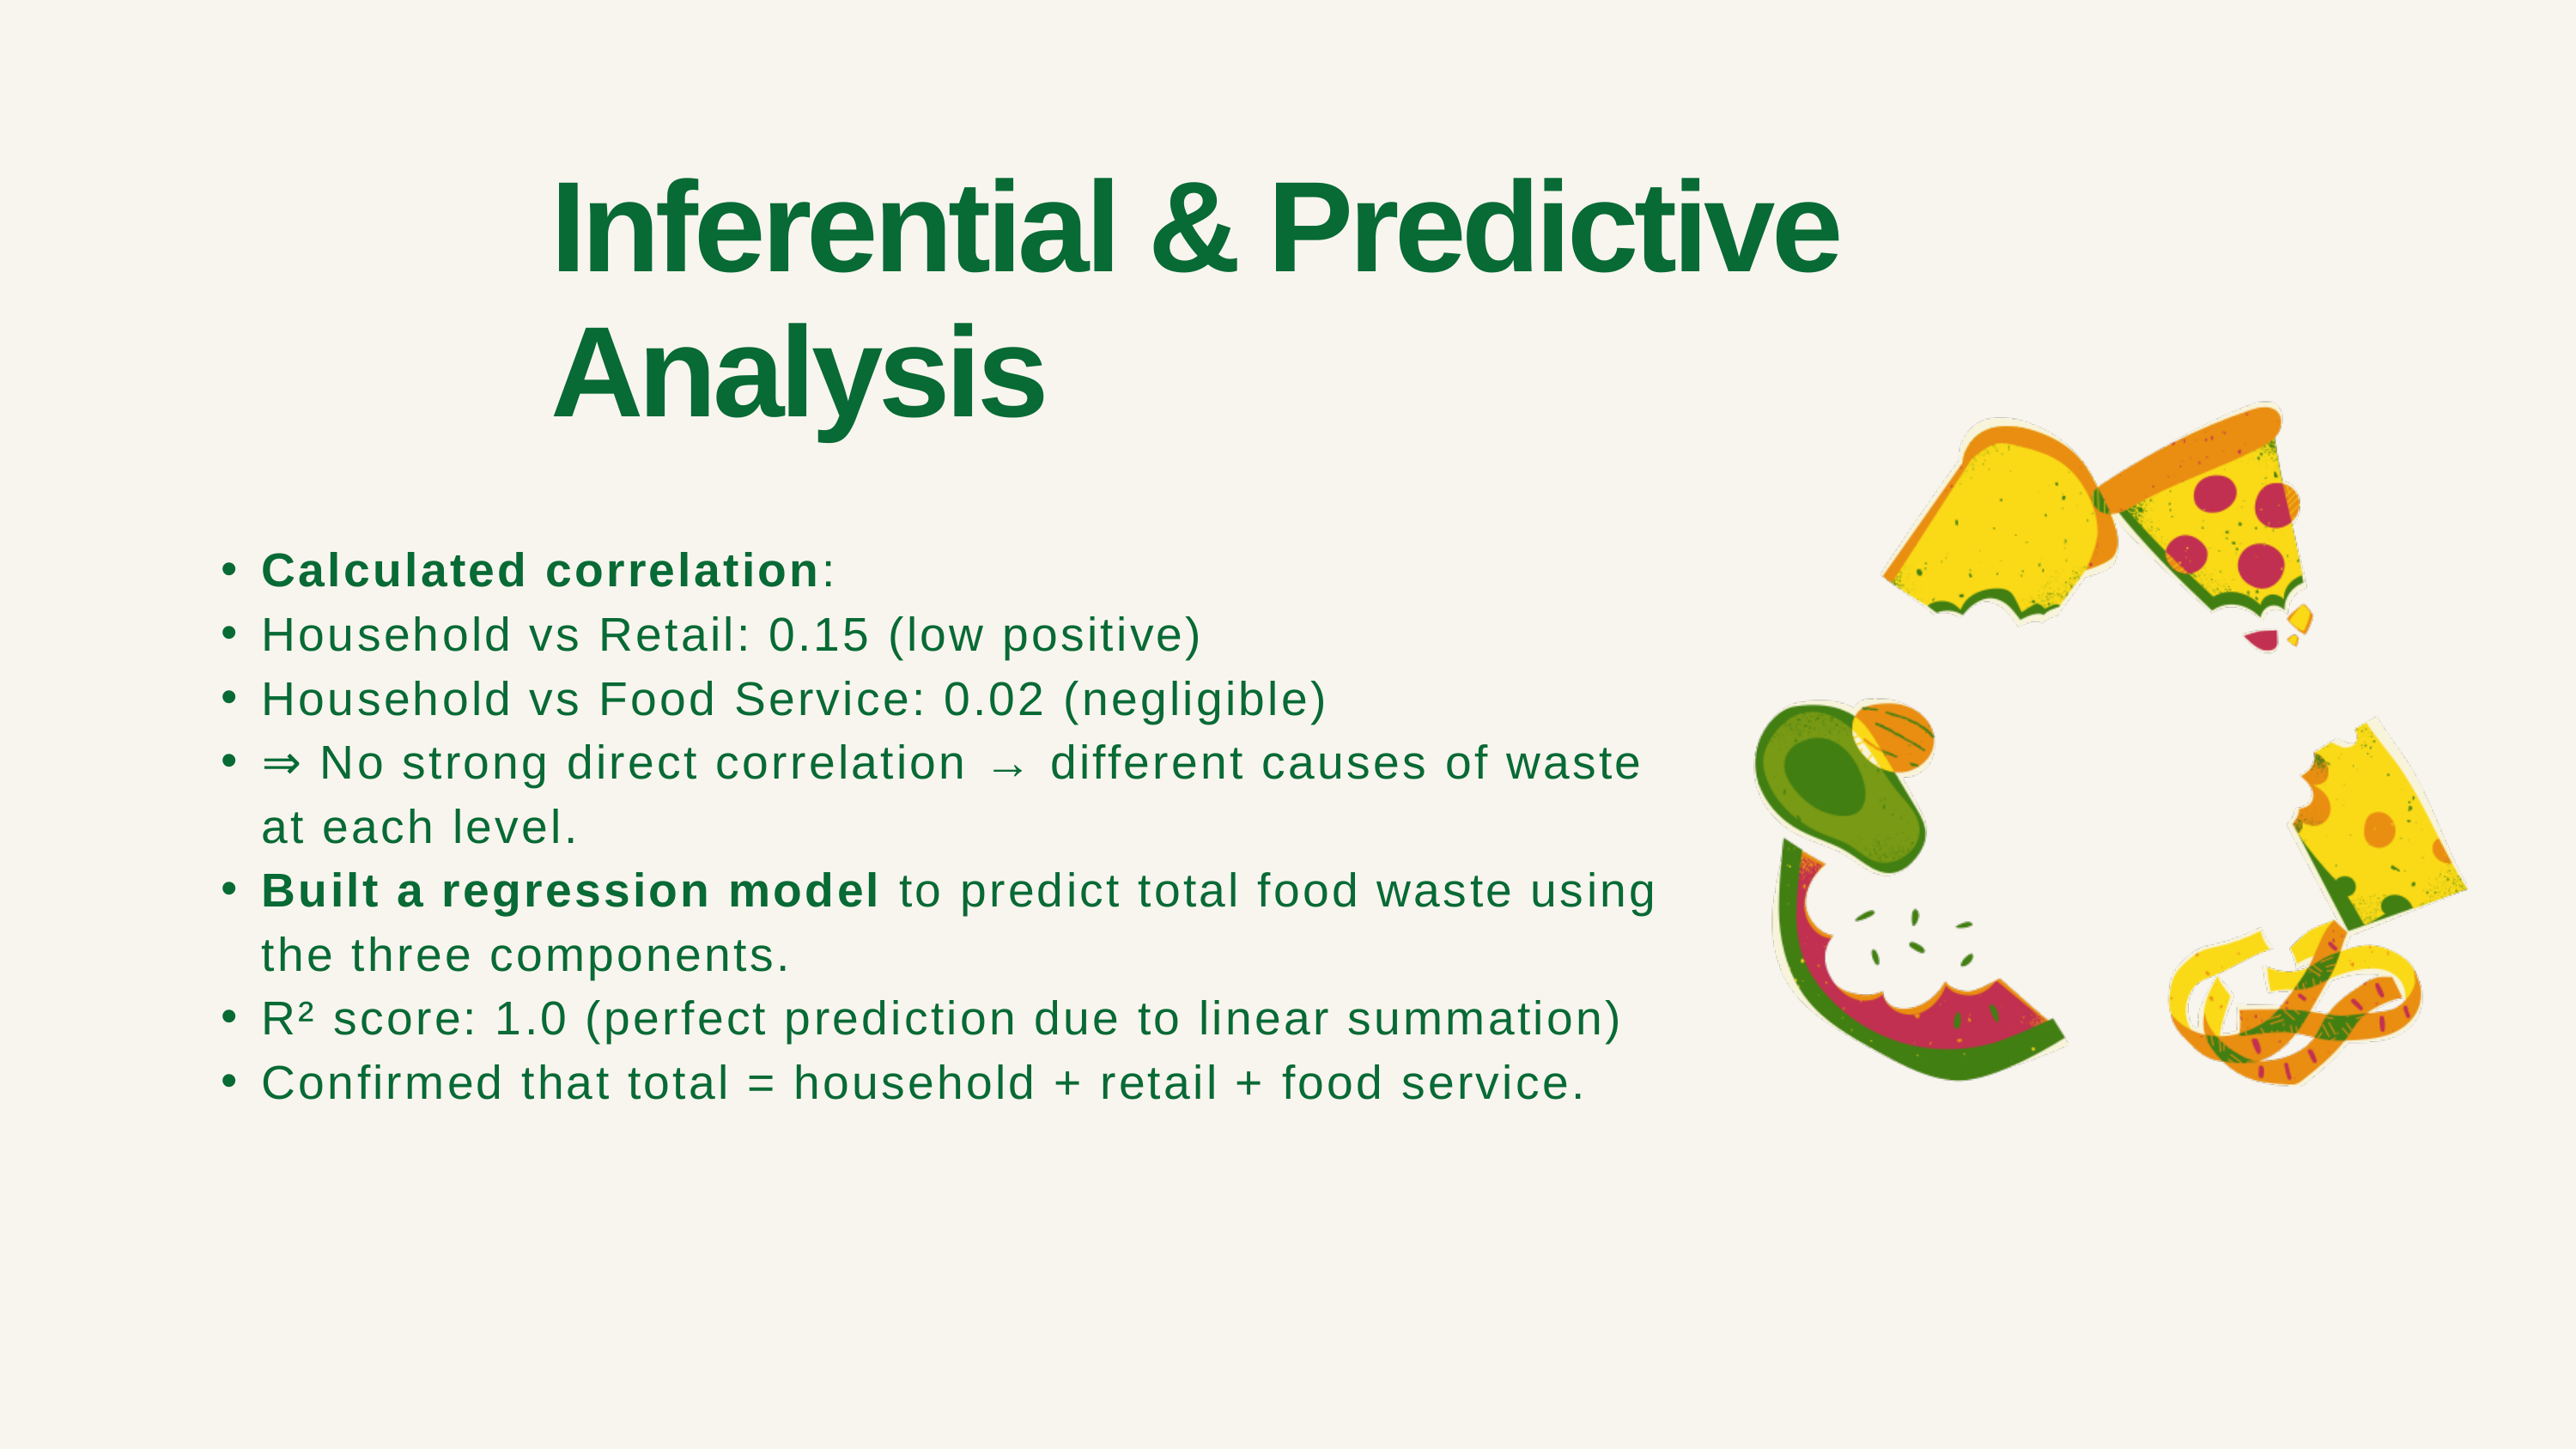

Inferential & Predictive Analysis

Calculated correlation:
Household vs Retail: 0.15 (low positive)
Household vs Food Service: 0.02 (negligible)
⇒ No strong direct correlation → different causes of waste at each level.
Built a regression model to predict total food waste using the three components.
R² score: 1.0 (perfect prediction due to linear summation)
Confirmed that total = household + retail + food service.